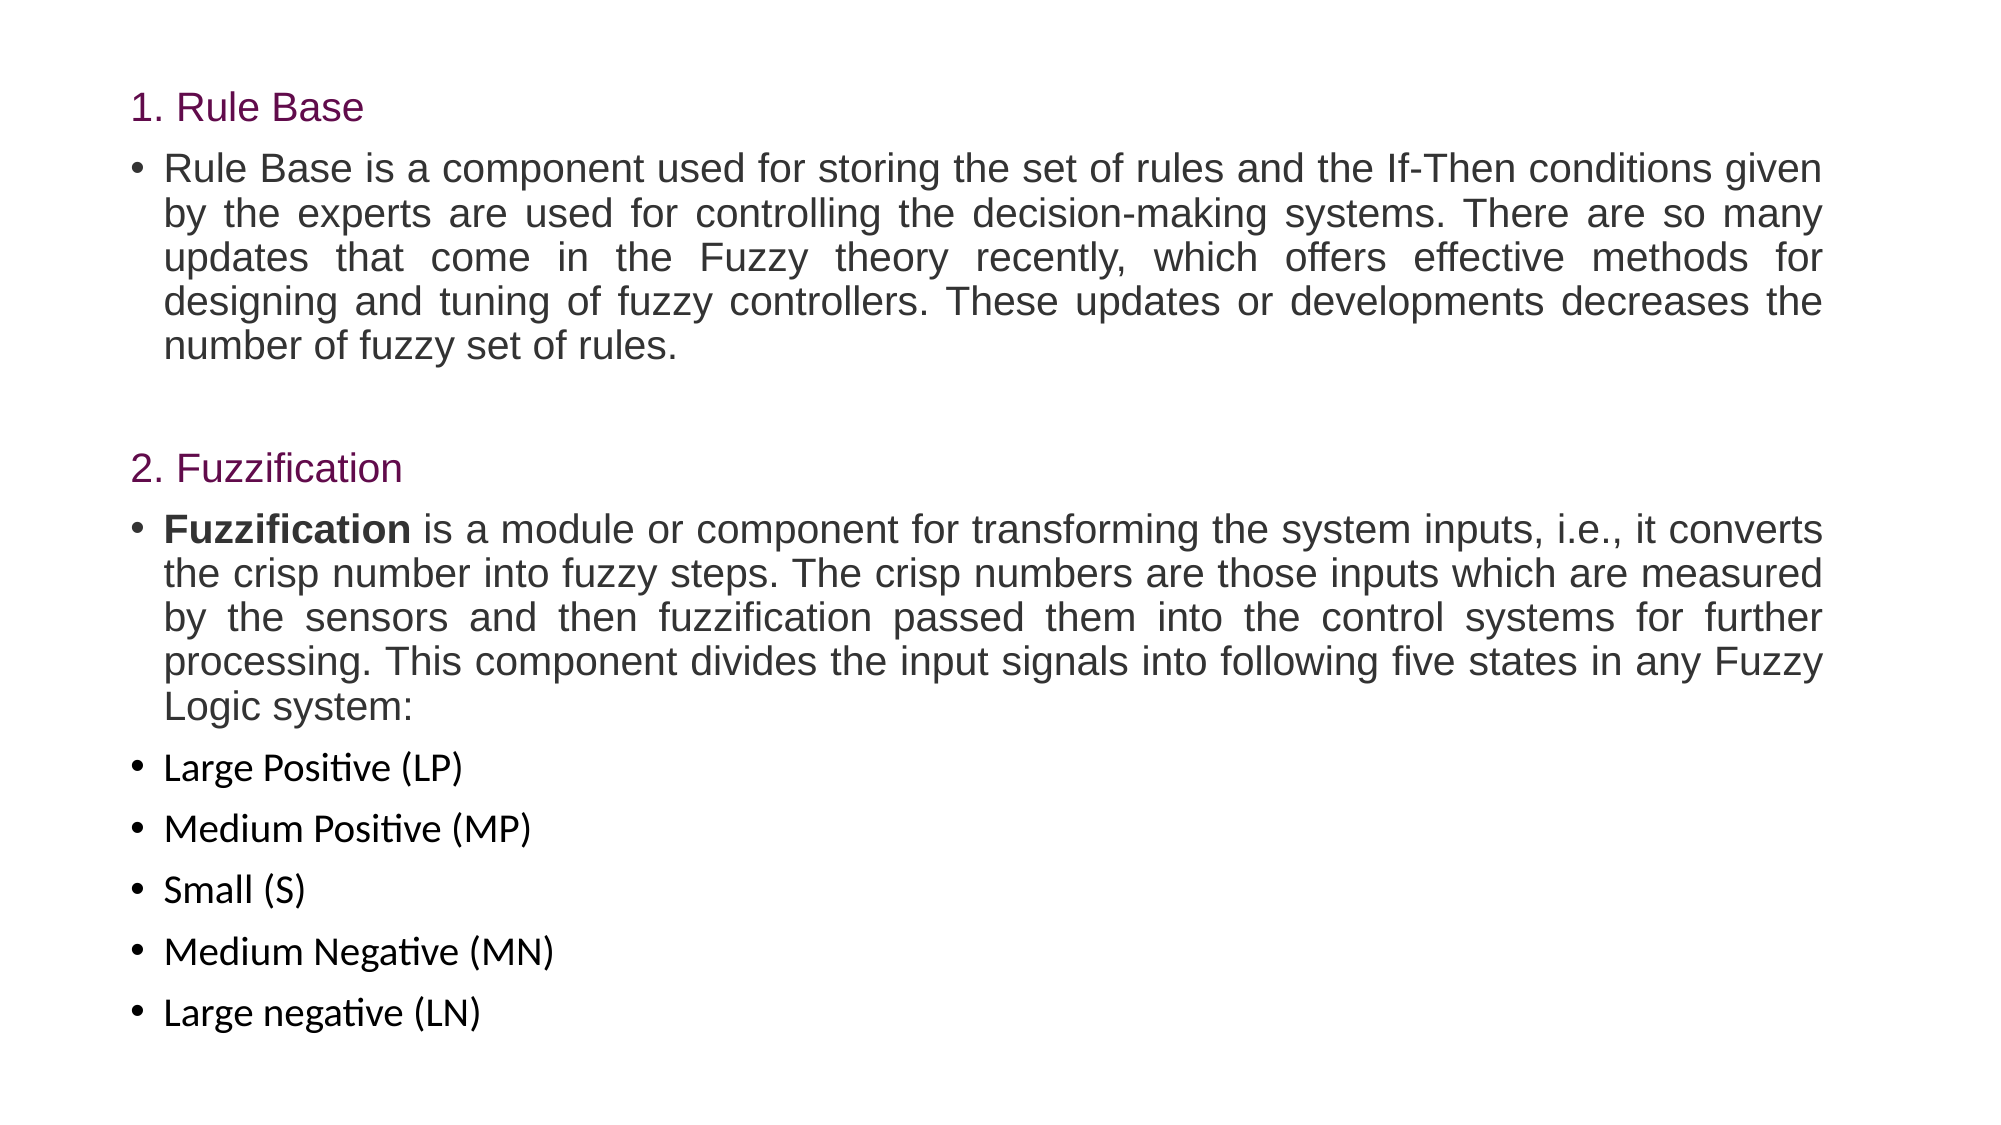

1. Rule Base
Rule Base is a component used for storing the set of rules and the If-Then conditions given by the experts are used for controlling the decision-making systems. There are so many updates that come in the Fuzzy theory recently, which offers effective methods for designing and tuning of fuzzy controllers. These updates or developments decreases the number of fuzzy set of rules.

2. Fuzzification
Fuzzification is a module or component for transforming the system inputs, i.e., it converts the crisp number into fuzzy steps. The crisp numbers are those inputs which are measured by the sensors and then fuzzification passed them into the control systems for further processing. This component divides the input signals into following five states in any Fuzzy Logic system:
Large Positive (LP)
Medium Positive (MP)
Small (S)
Medium Negative (MN)
Large negative (LN)